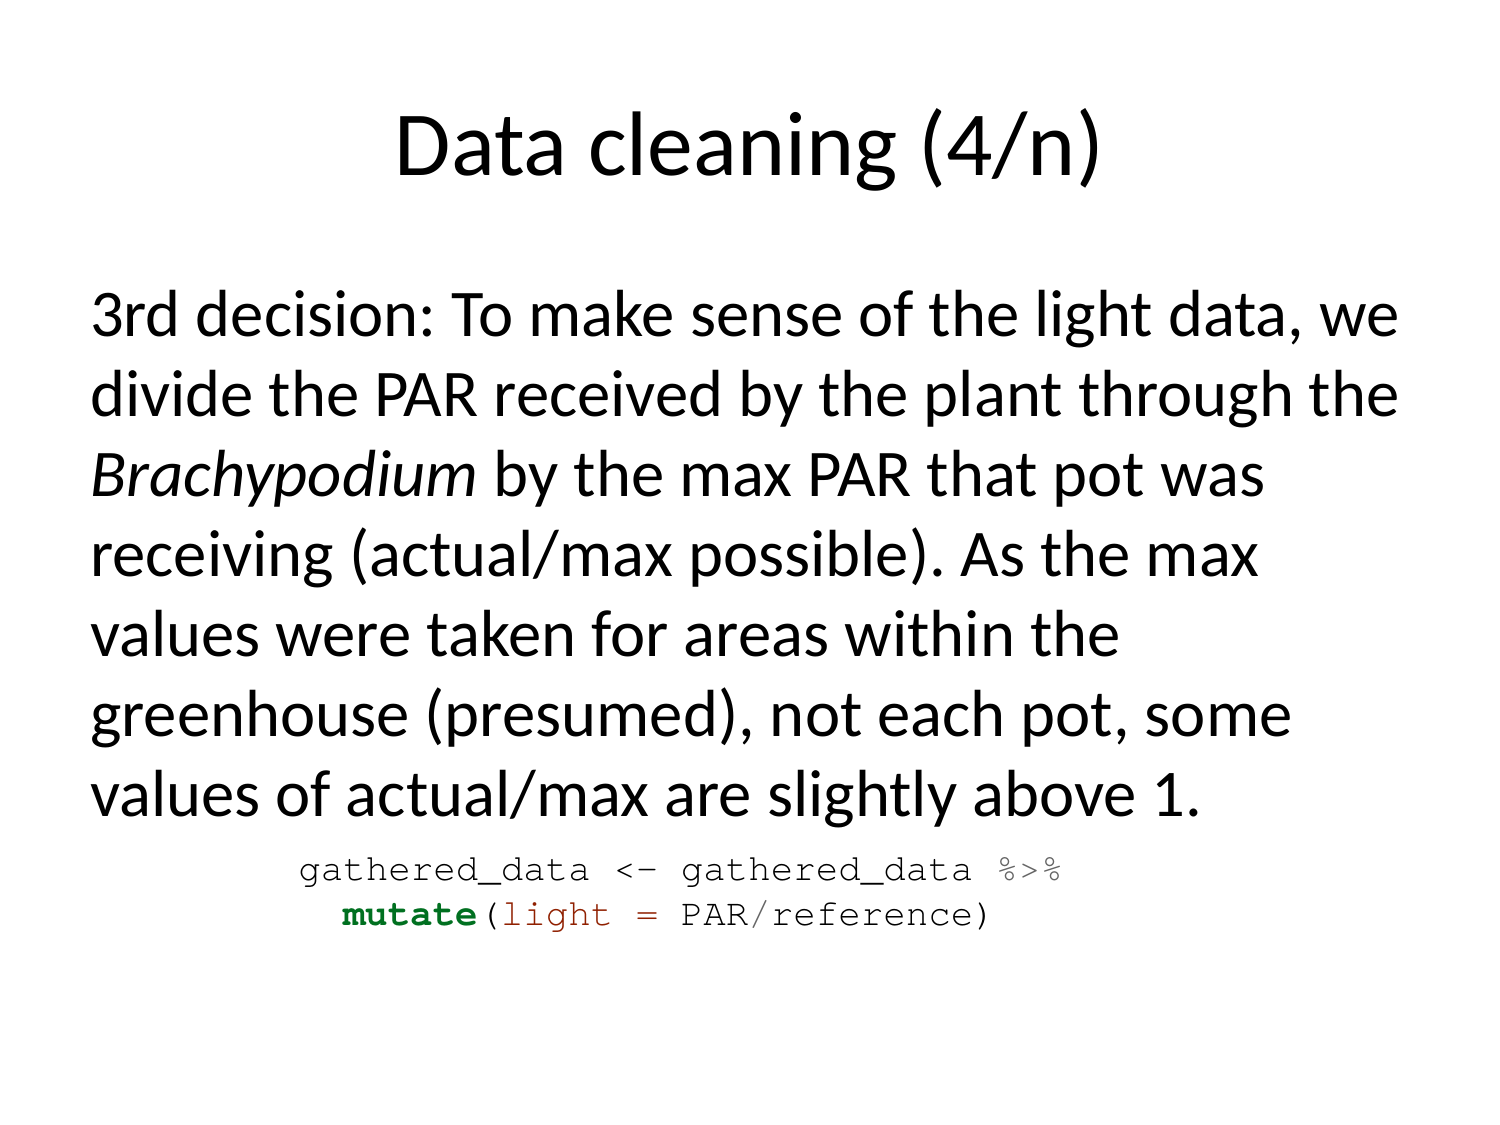

# Data cleaning (4/n)
3rd decision: To make sense of the light data, we divide the PAR received by the plant through the Brachypodium by the max PAR that pot was receiving (actual/max possible). As the max values were taken for areas within the greenhouse (presumed), not each pot, some values of actual/max are slightly above 1.
gathered_data <- gathered_data %>%
  mutate(light = PAR/reference)